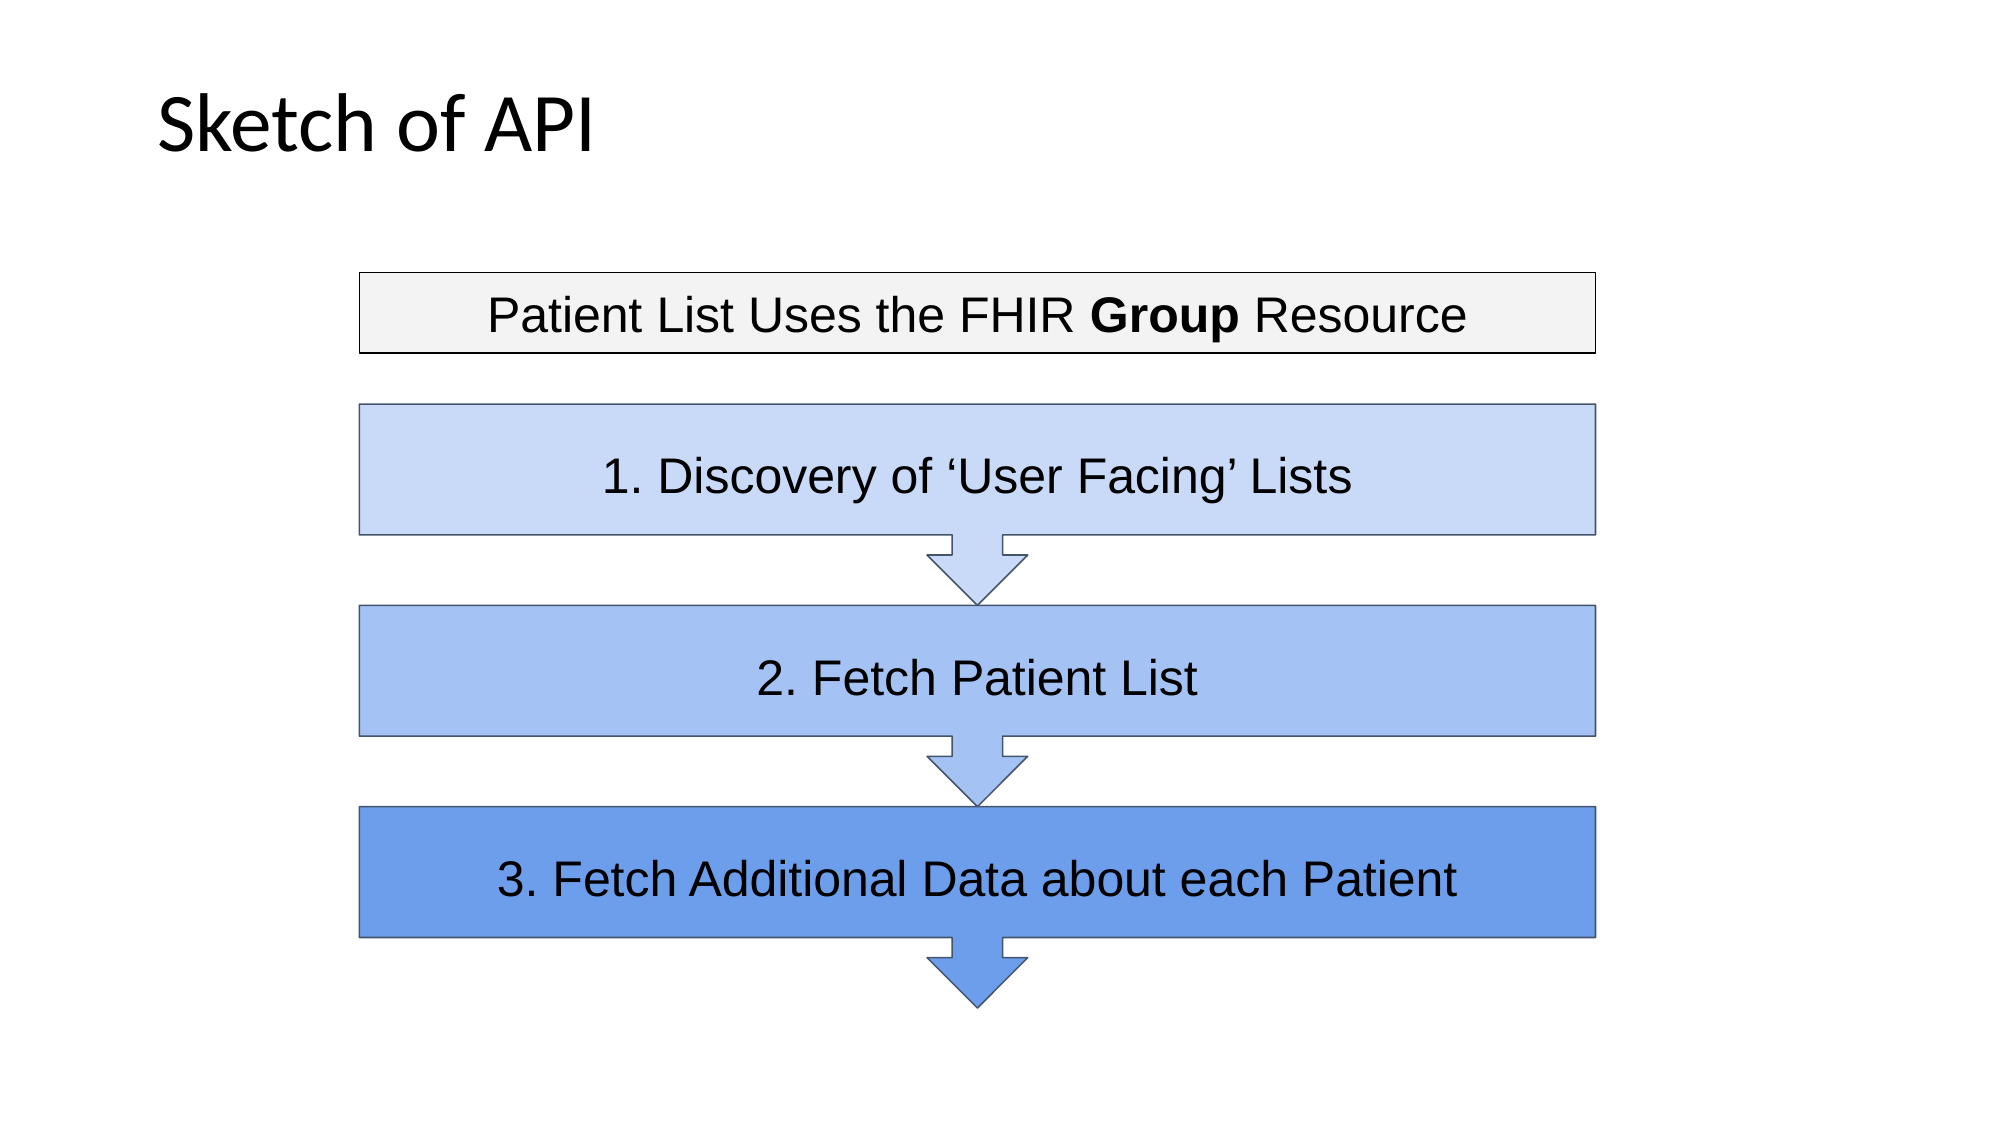

# Sketch of API
Patient List Uses the FHIR Group Resource
1. Discovery of ‘User Facing’ Lists
2. Fetch Patient List
3. Fetch Additional Data about each Patient